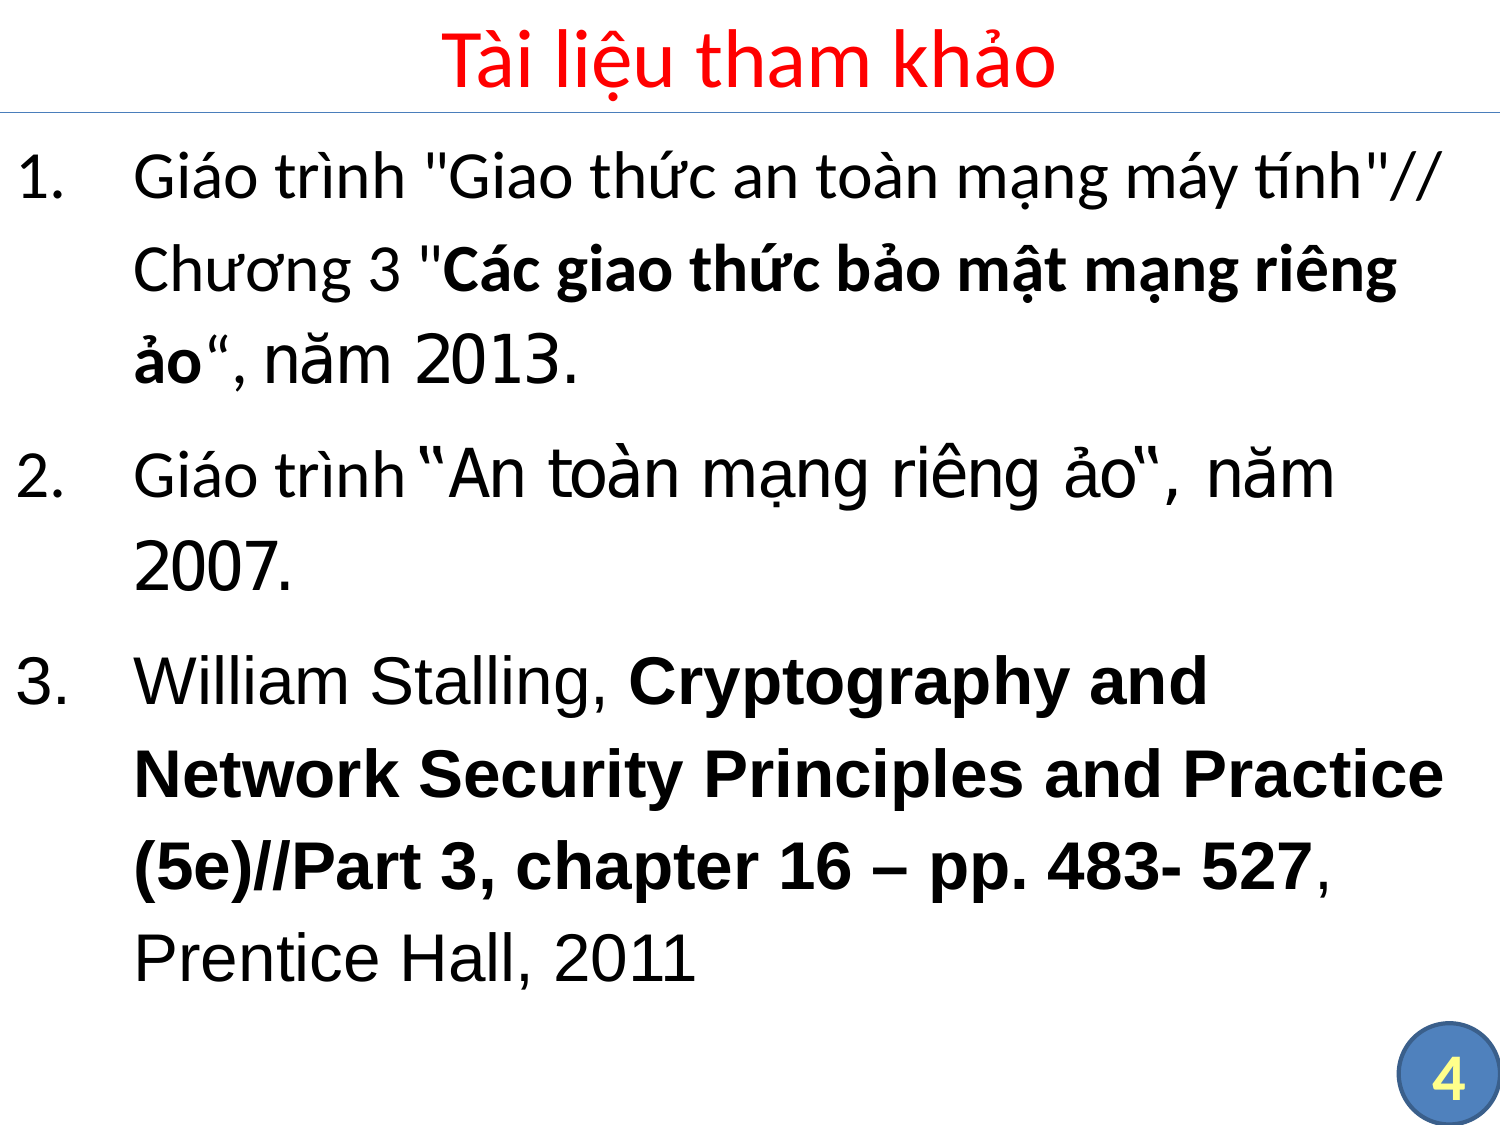

# Tài liệu tham khảo
Giáo trình "Giao thức an toàn mạng máy tính"// Chương 3 "Các giao thức bảo mật mạng riêng ảo“, năm 2013.
Giáo trình “An toàn mạng riêng ảo“, năm 2007.
William Stalling, Cryptography and Network Security Principles and Practice (5e)//Part 3, chapter 16 – pp. 483- 527, Prentice Hall, 2011

4